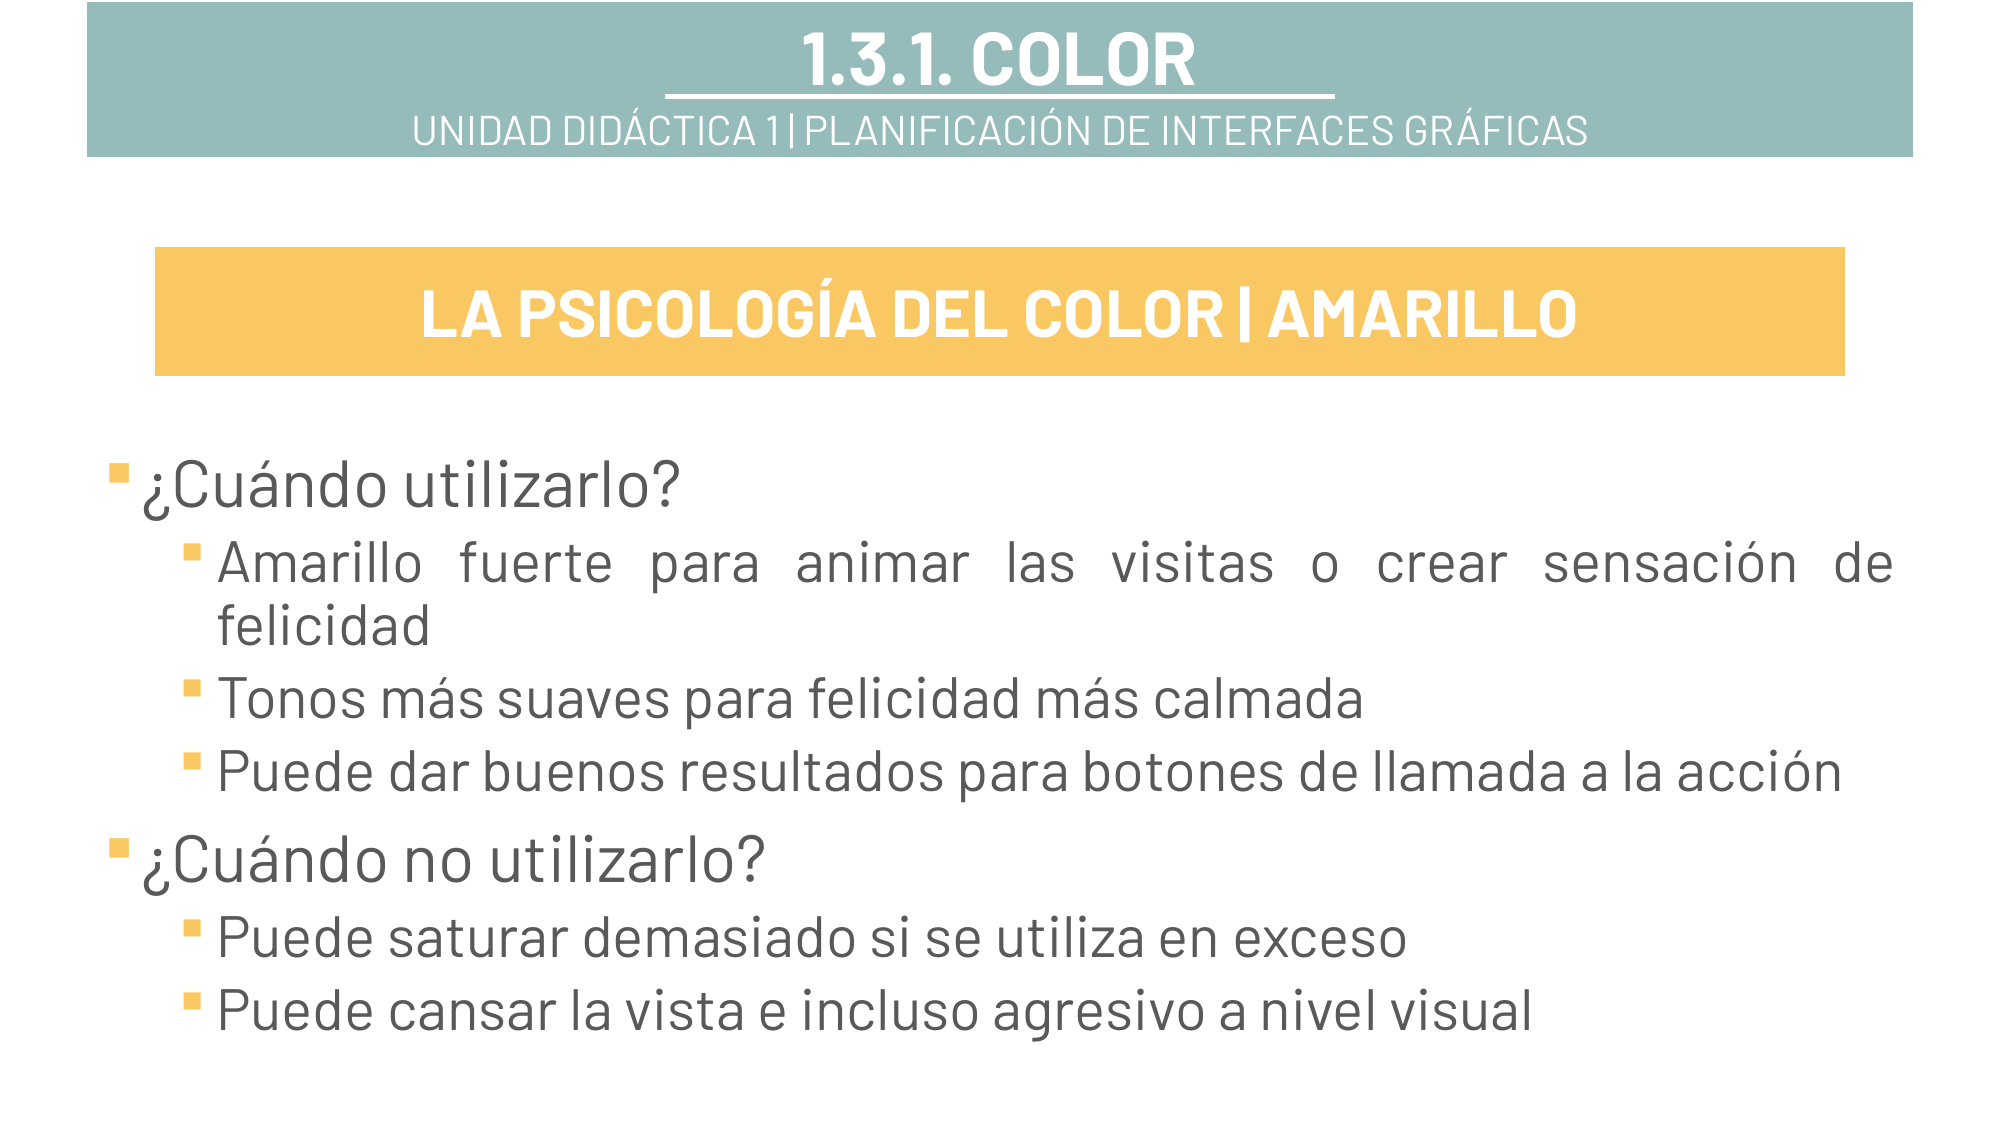

1.3.1. COLOR
UNIDAD DIDÁCTICA 1 | PLANIFICACIÓN DE INTERFACES GRÁFICAS

¿Cuándo utilizarlo?
Amarillo fuerte para animar las visitas o crear sensación de felicidad
Tonos más suaves para felicidad más calmada
Puede dar buenos resultados para botones de llamada a la acción
¿Cuándo no utilizarlo?
Puede saturar demasiado si se utiliza en exceso
Puede cansar la vista e incluso agresivo a nivel visual
LA PSICOLOGÍA DEL COLOR | AMARILLO